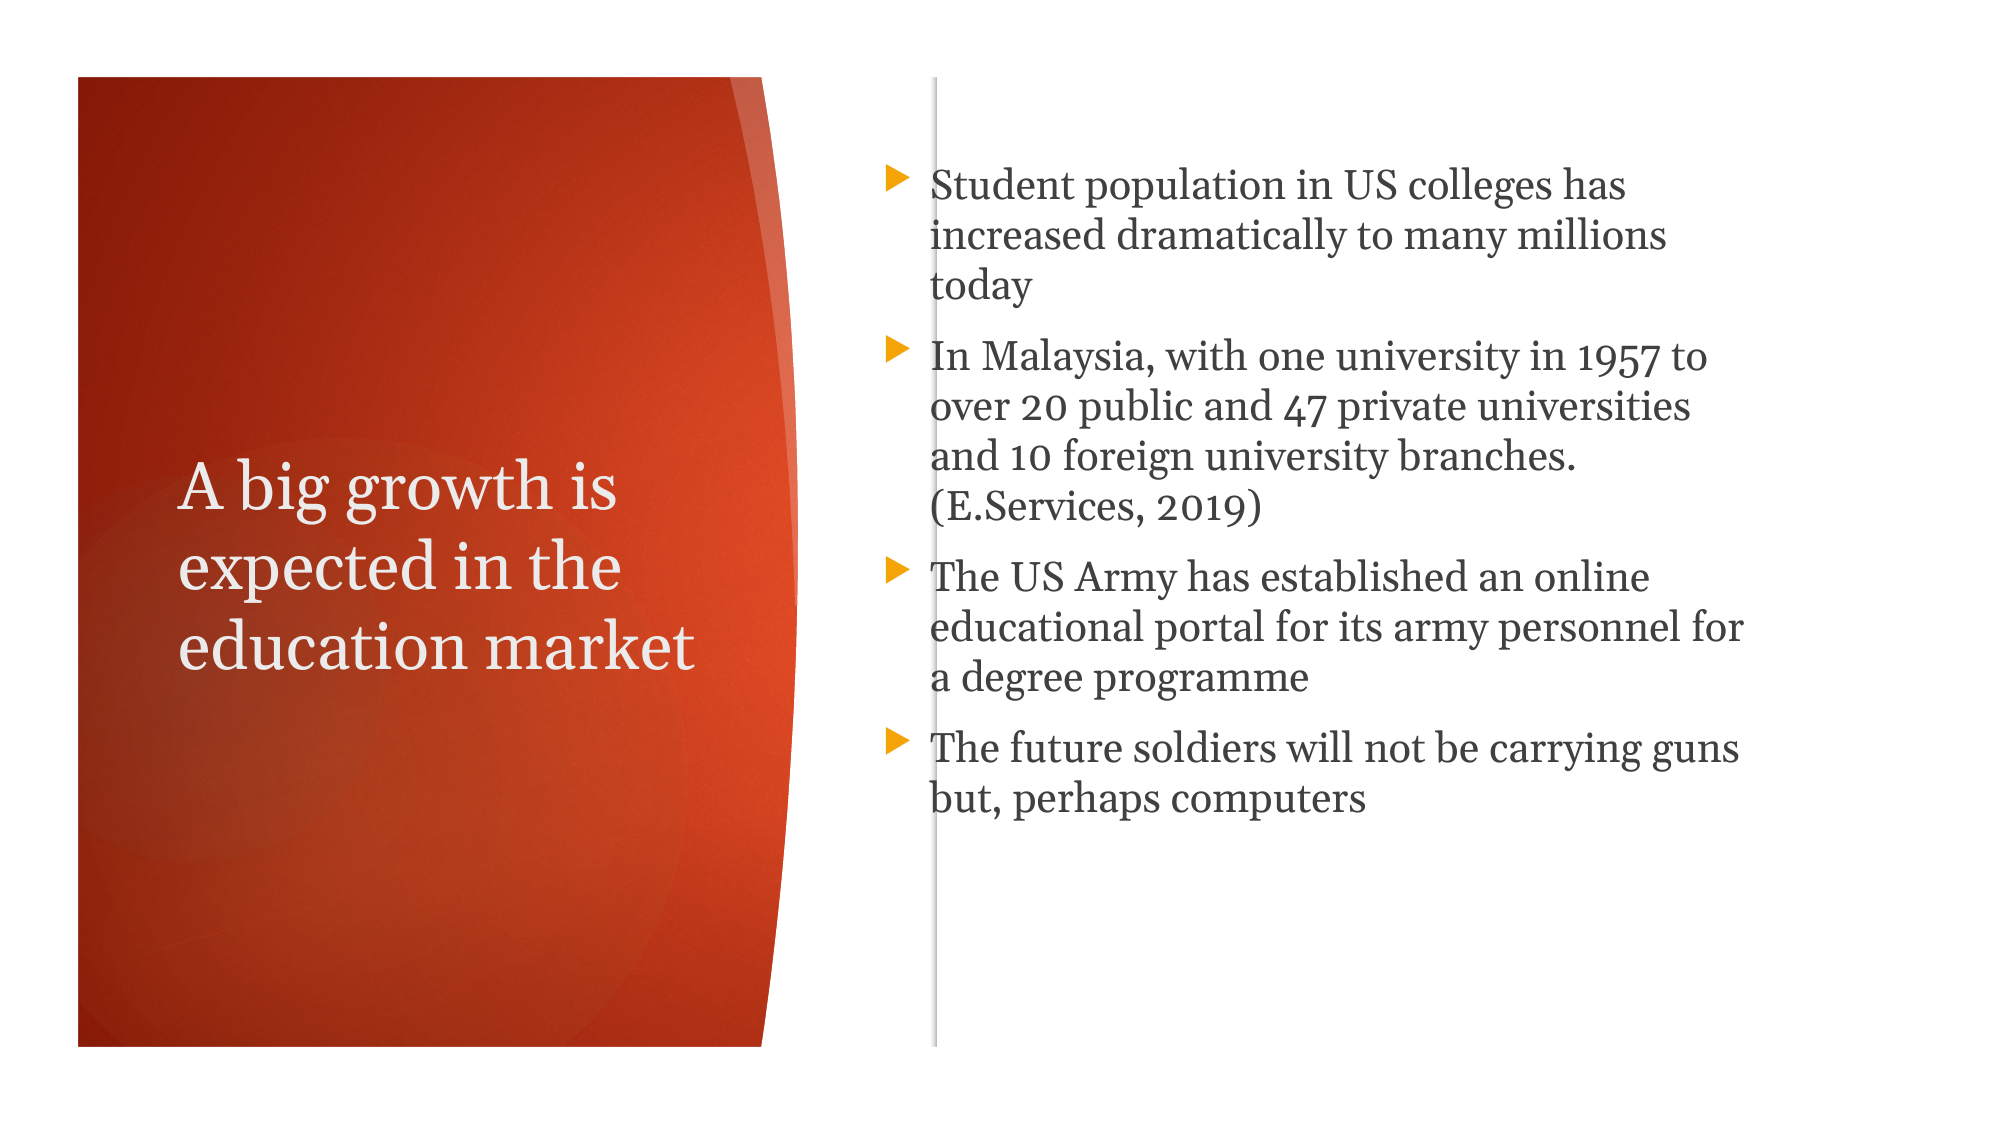

Student population in US colleges has increased dramatically to many millions today
In Malaysia, with one university in 1957 to over 20 public and 47 private universities and 10 foreign university branches. (E.Services, 2019)
The US Army has established an online educational portal for its army personnel for a degree programme
The future soldiers will not be carrying guns but, perhaps computers

A big growth is expected in the education market